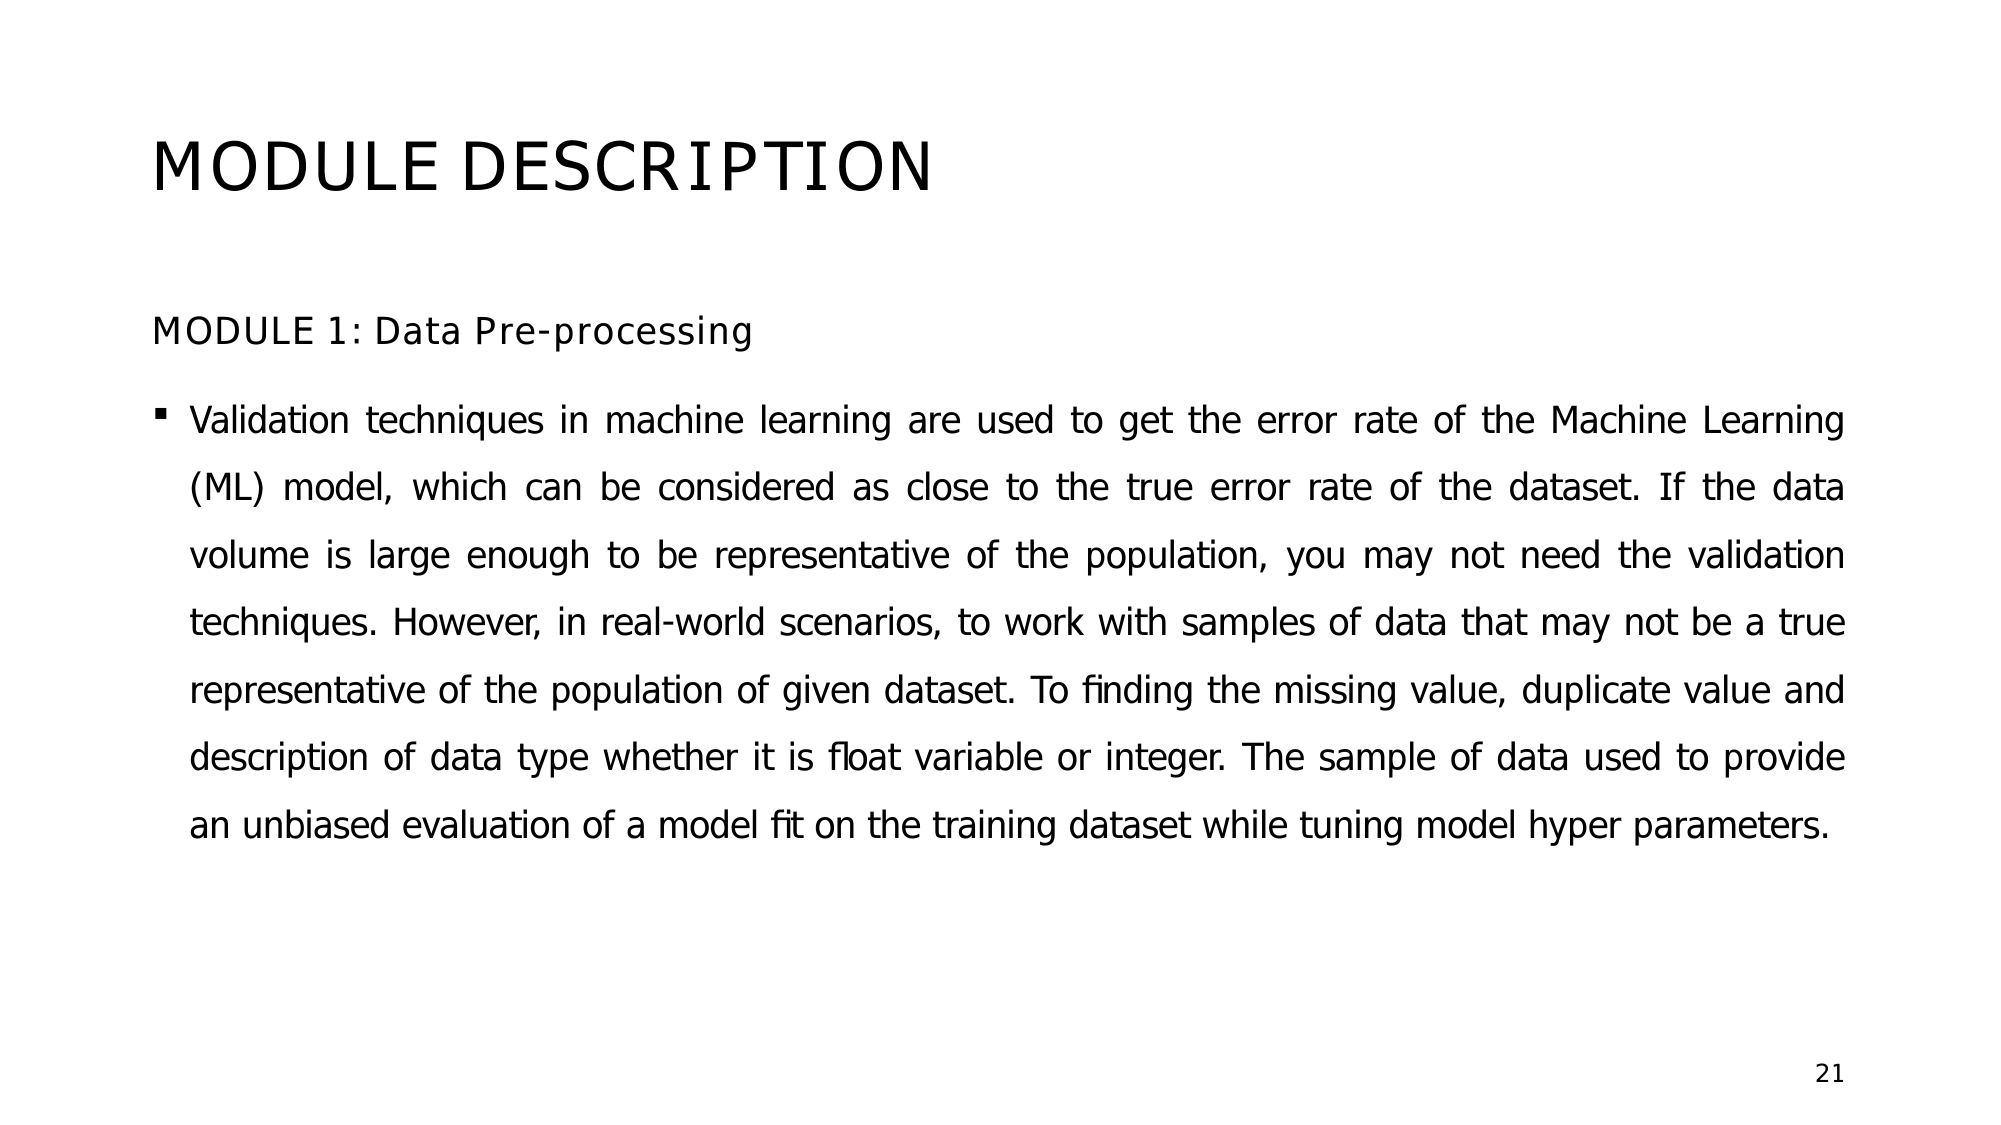

# MODULE DESCRIPTION
MODULE 1: Data Pre-processing
Validation techniques in machine learning are used to get the error rate of the Machine Learning (ML) model, which can be considered as close to the true error rate of the dataset. If the data volume is large enough to be representative of the population, you may not need the validation techniques. However, in real-world scenarios, to work with samples of data that may not be a true representative of the population of given dataset. To finding the missing value, duplicate value and description of data type whether it is float variable or integer. The sample of data used to provide an unbiased evaluation of a model fit on the training dataset while tuning model hyper parameters.
21